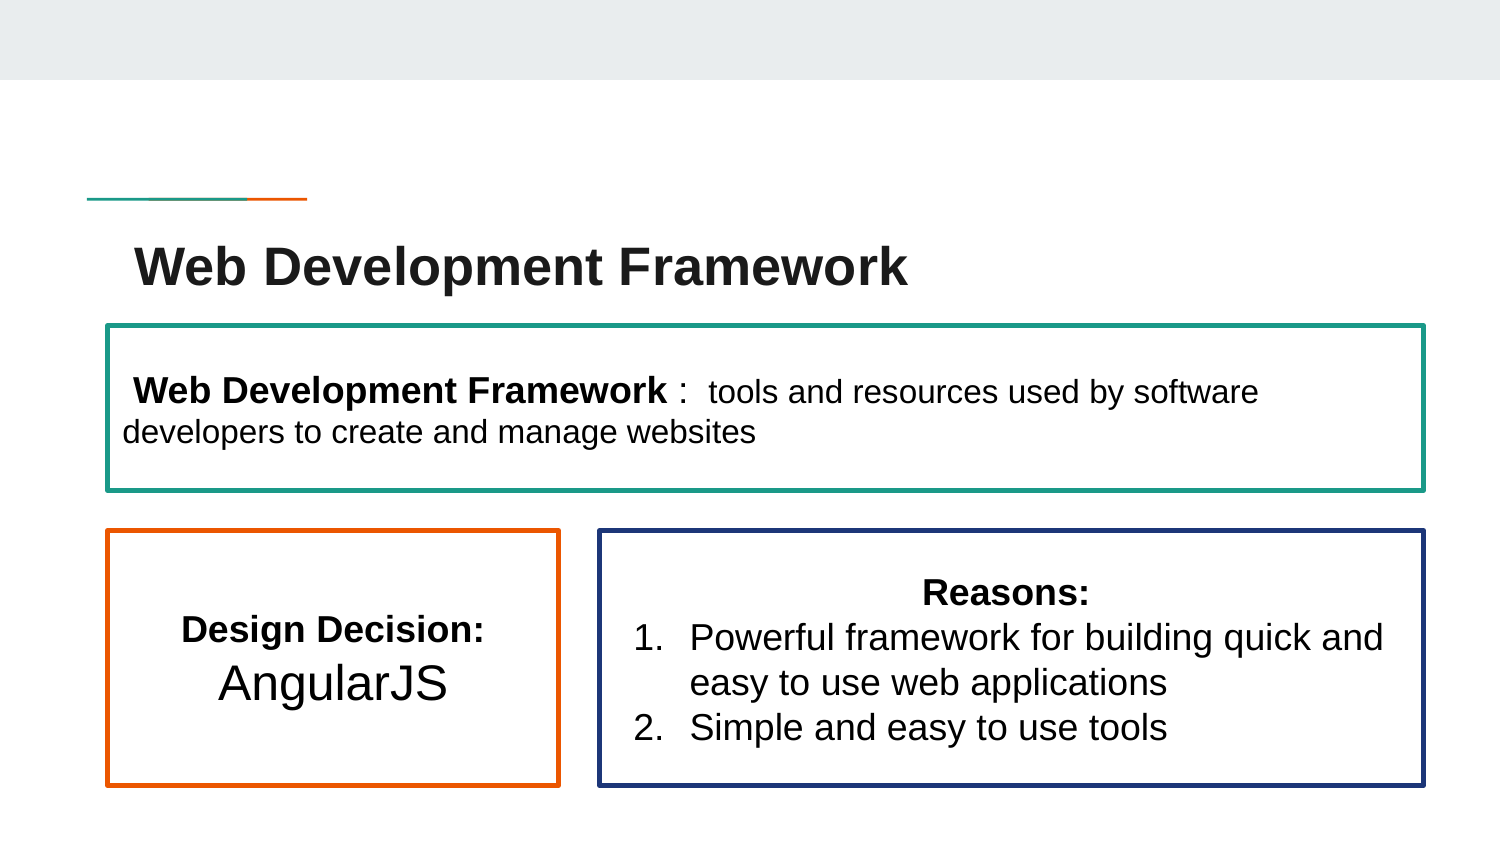

# Web Development Framework
 Web Development Framework :  tools and resources used by software developers to create and manage websites
Design Decision: AngularJS
Reasons:
Powerful framework for building quick and easy to use web applications
Simple and easy to use tools